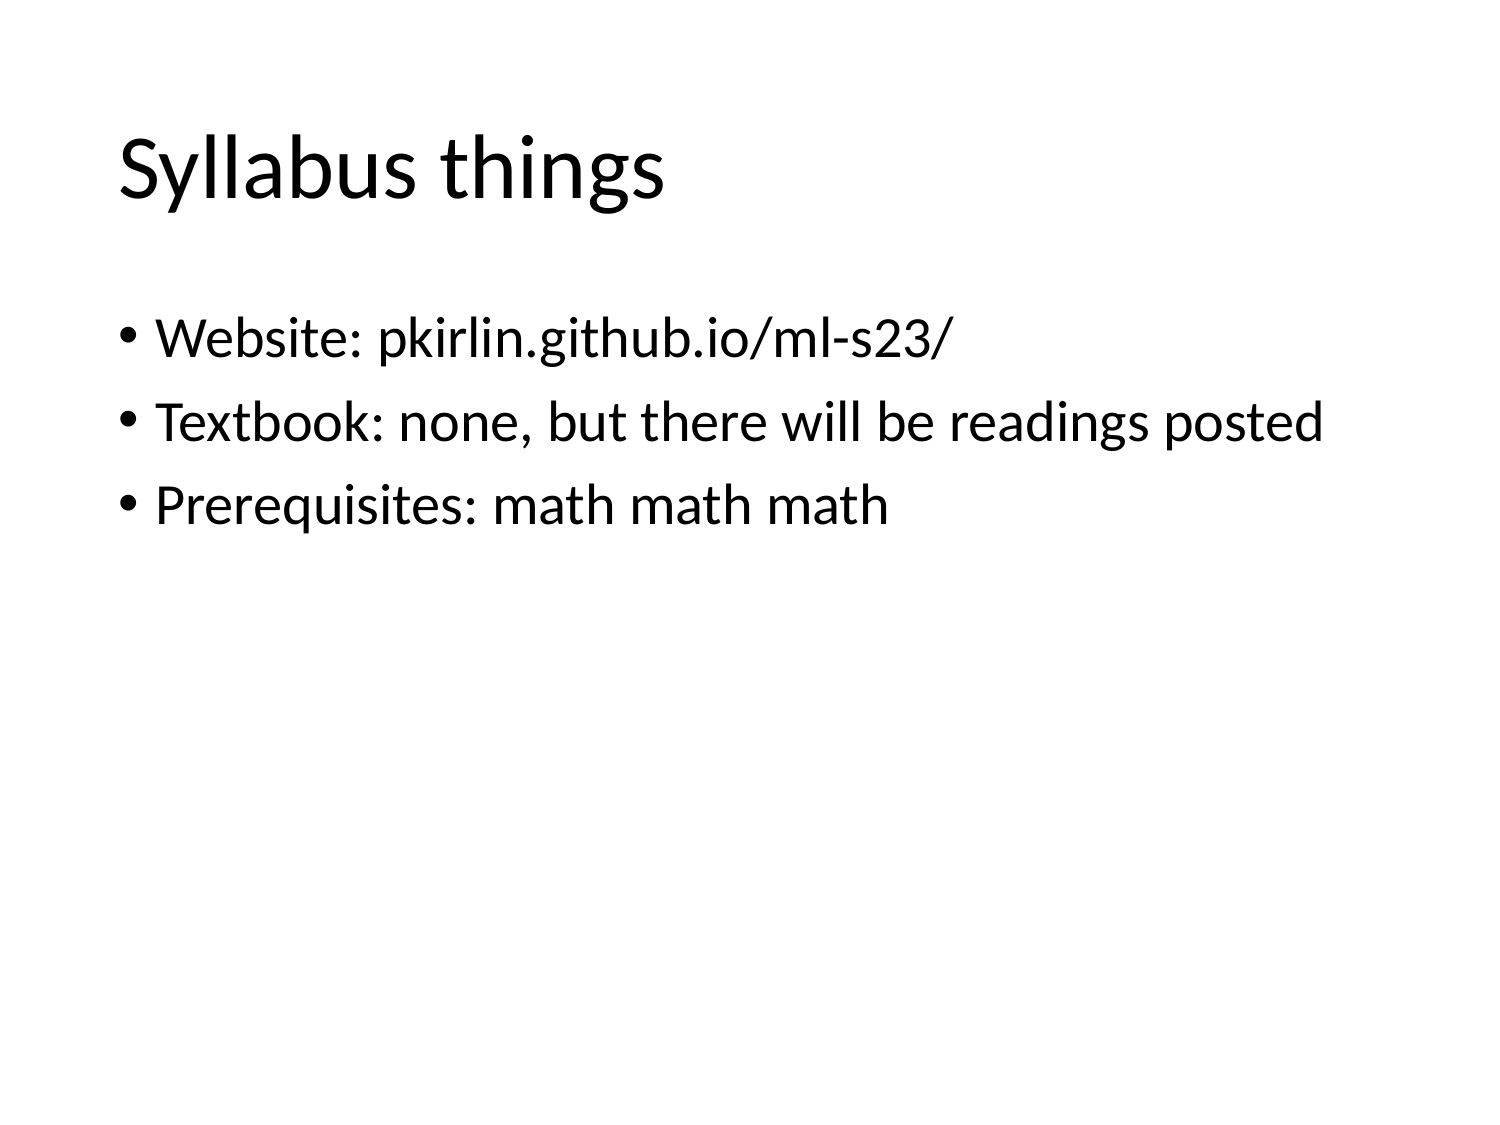

# Syllabus things
Website: pkirlin.github.io/ml-s23/
Textbook: none, but there will be readings posted
Prerequisites: math math math